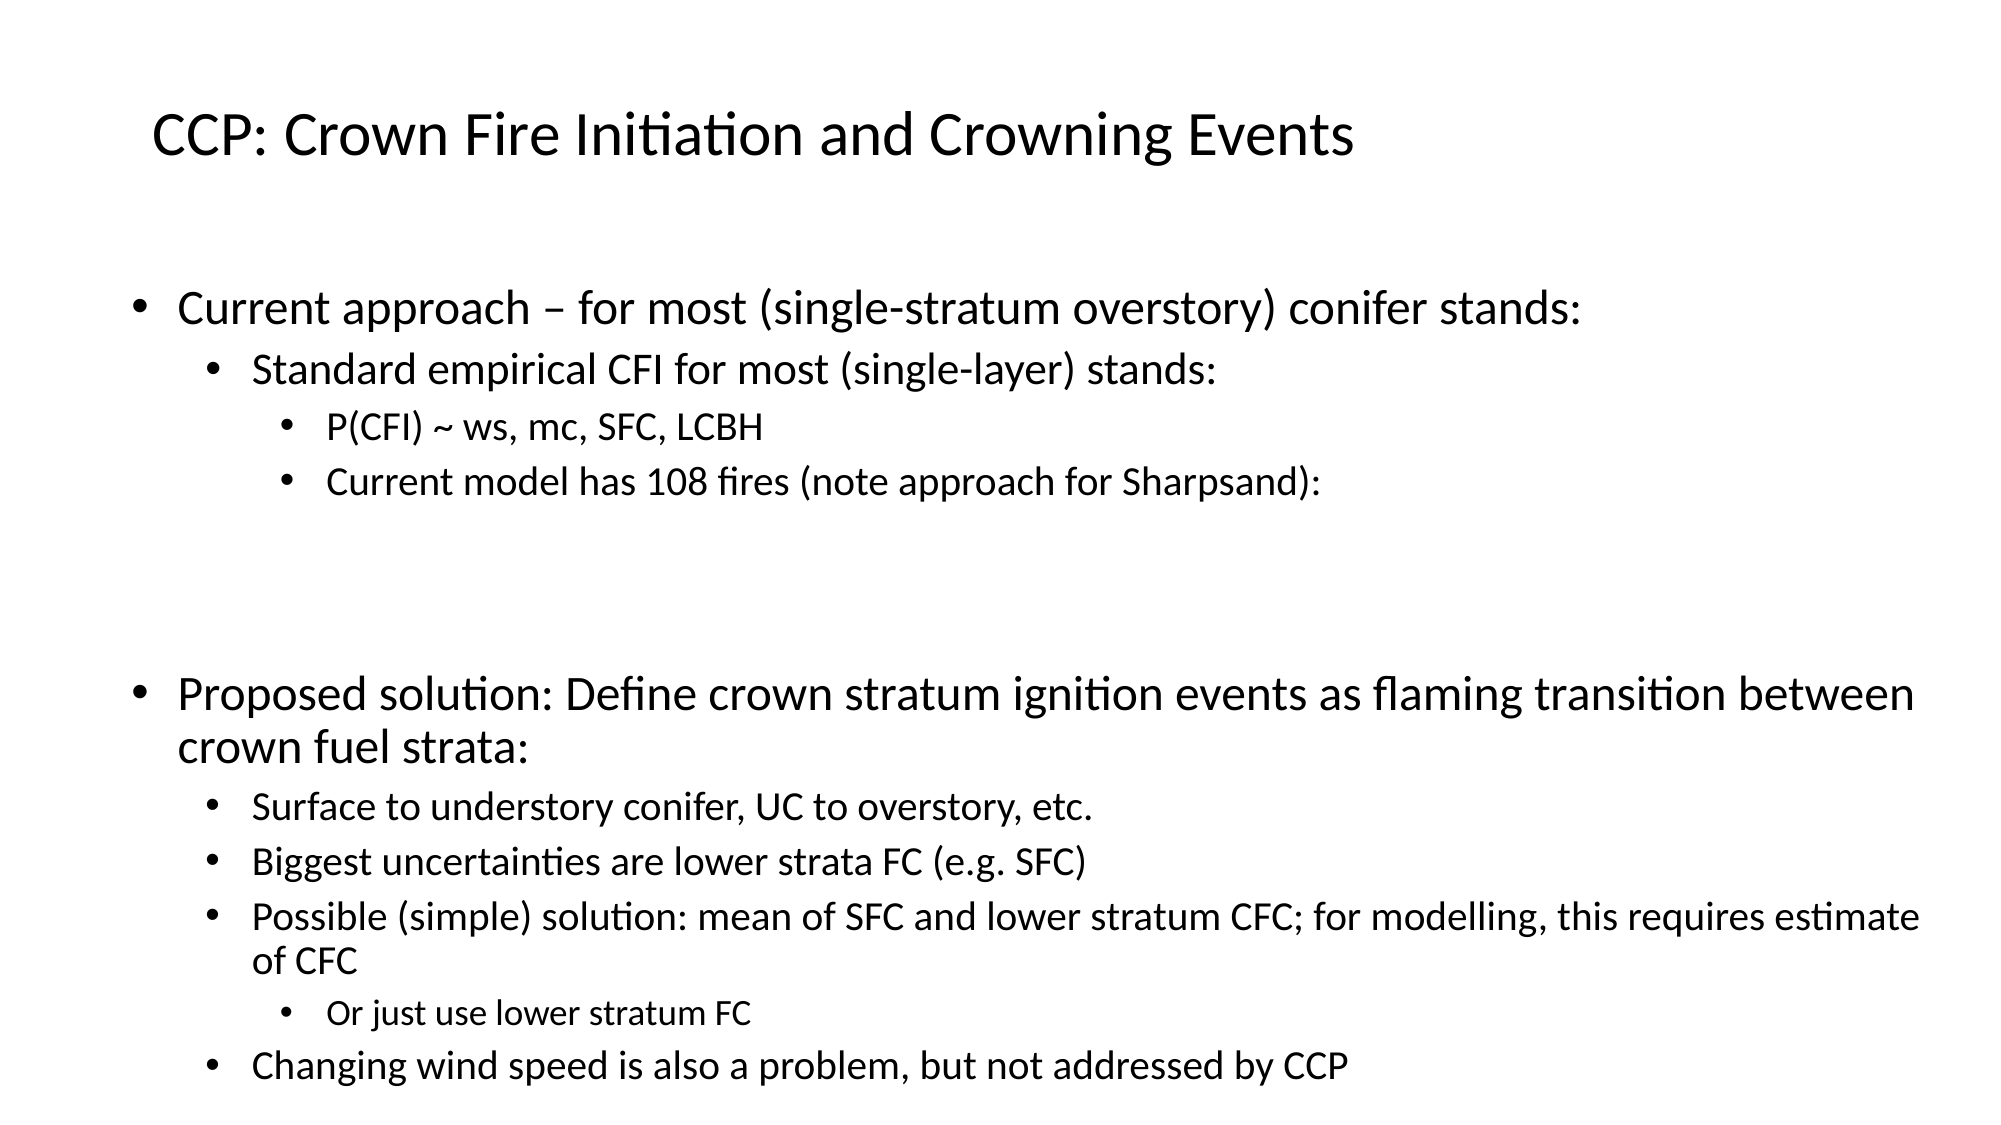

# CCP: Crown Fire Initiation and Crowning Events

Current approach – for most (single-stratum overstory) conifer stands:
Standard empirical CFI for most (single-layer) stands:
P(CFI) ~ ws, mc, SFC, LCBH
Current model has 108 fires (note approach for Sharpsand):

Proposed solution: Define crown stratum ignition events as flaming transition between crown fuel strata:
Surface to understory conifer, UC to overstory, etc.
Biggest uncertainties are lower strata FC (e.g. SFC)
Possible (simple) solution: mean of SFC and lower stratum CFC; for modelling, this requires estimate of CFC
Or just use lower stratum FC
Changing wind speed is also a problem, but not addressed by CCP